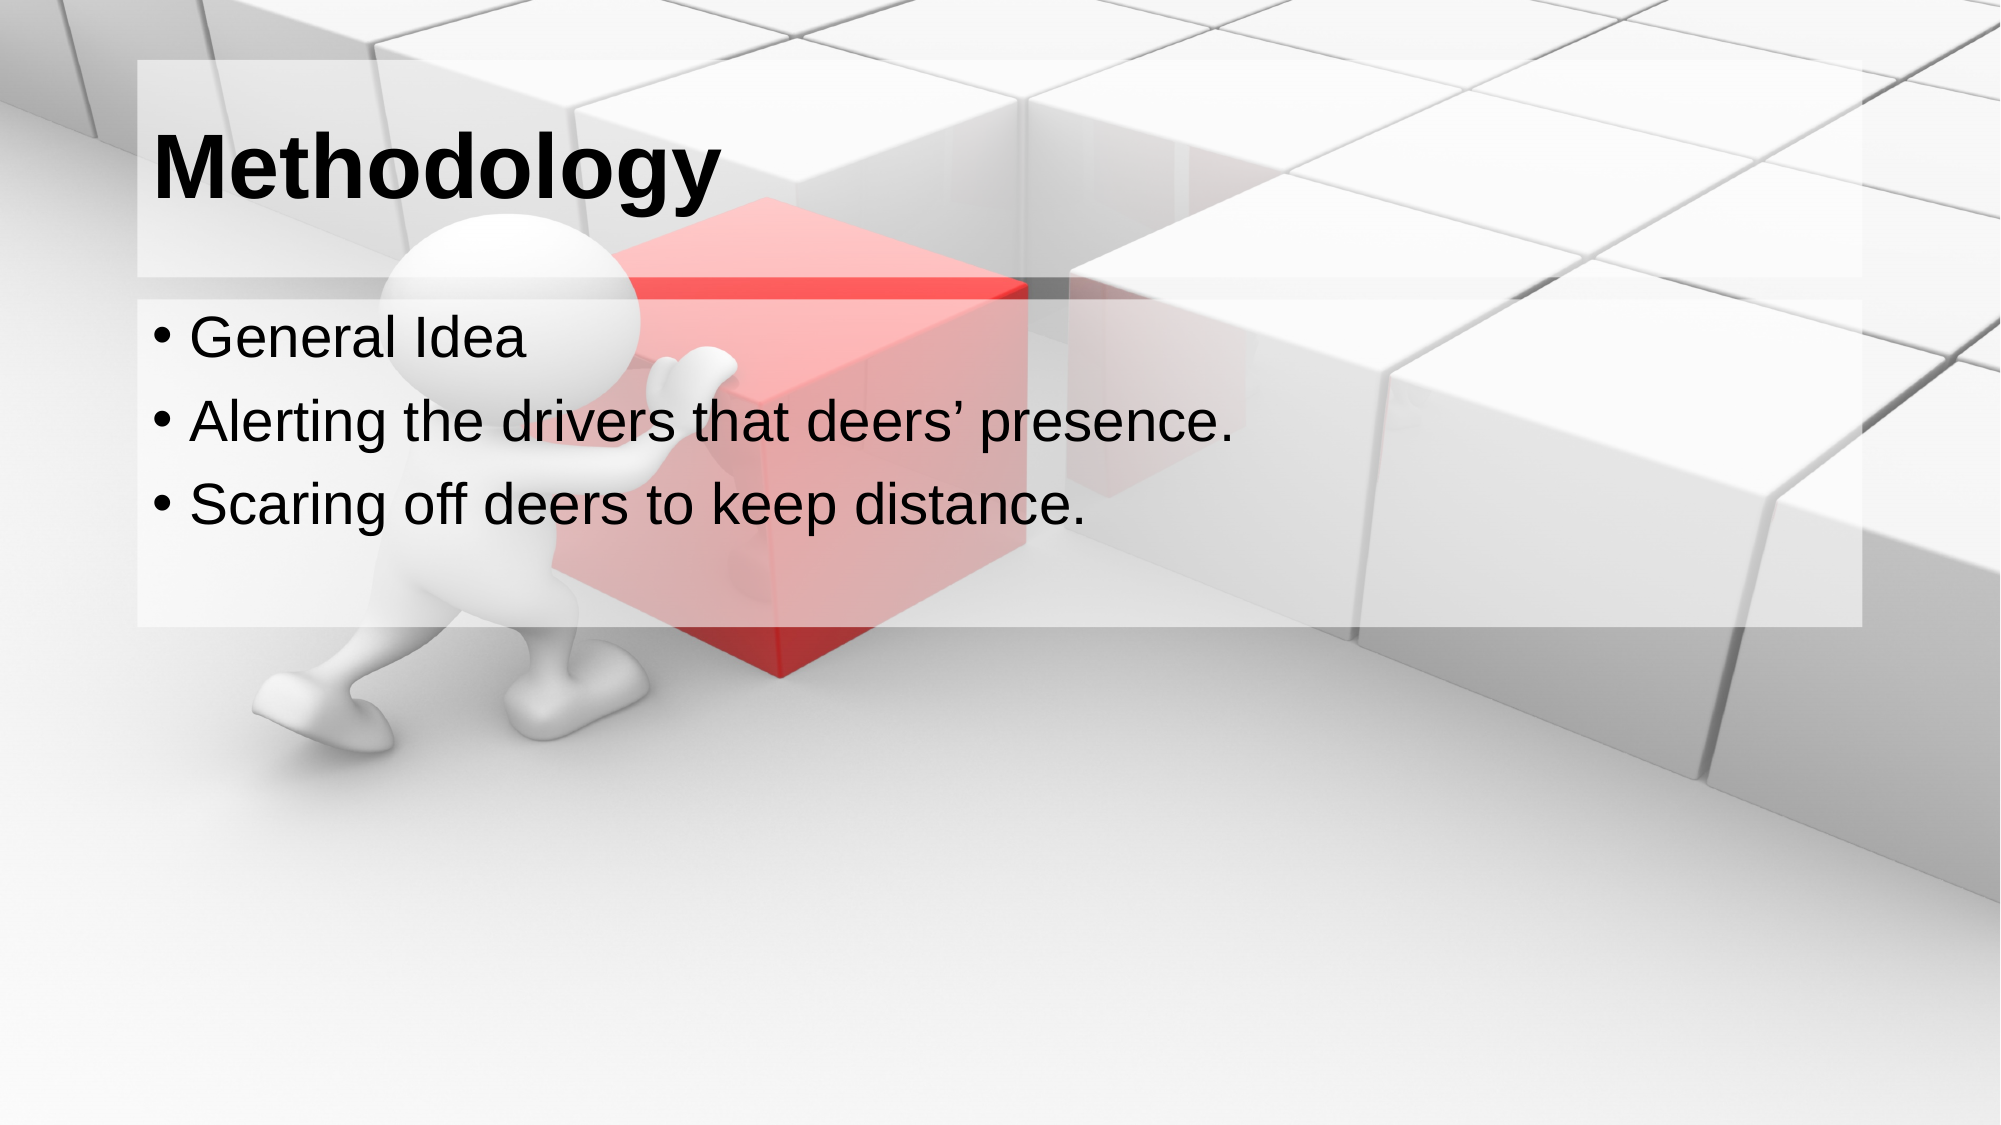

# Methodology
General Idea
Alerting the drivers that deers’ presence.
Scaring off deers to keep distance.